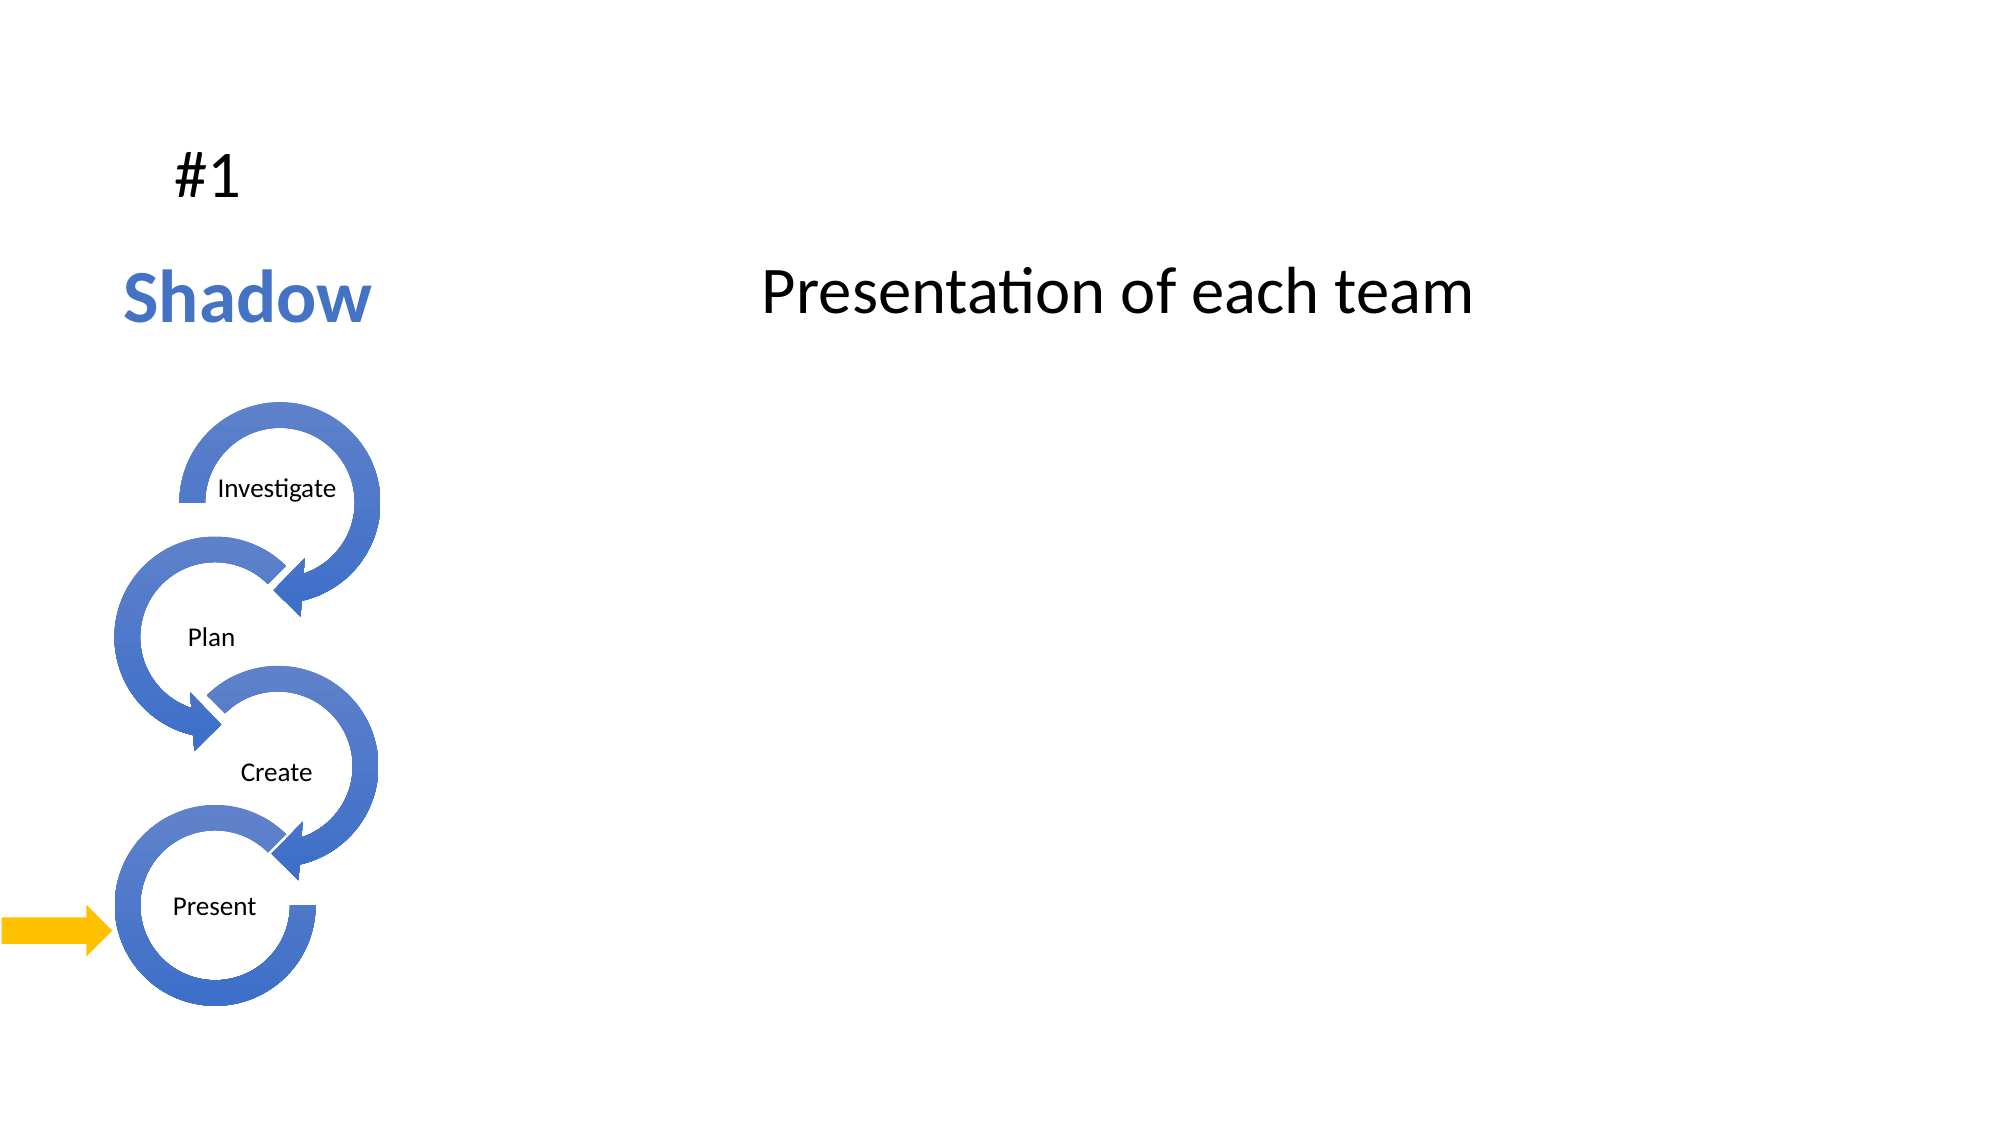

#1
Shadow
Presentation of each team
Investigate
Plan
Create
Present